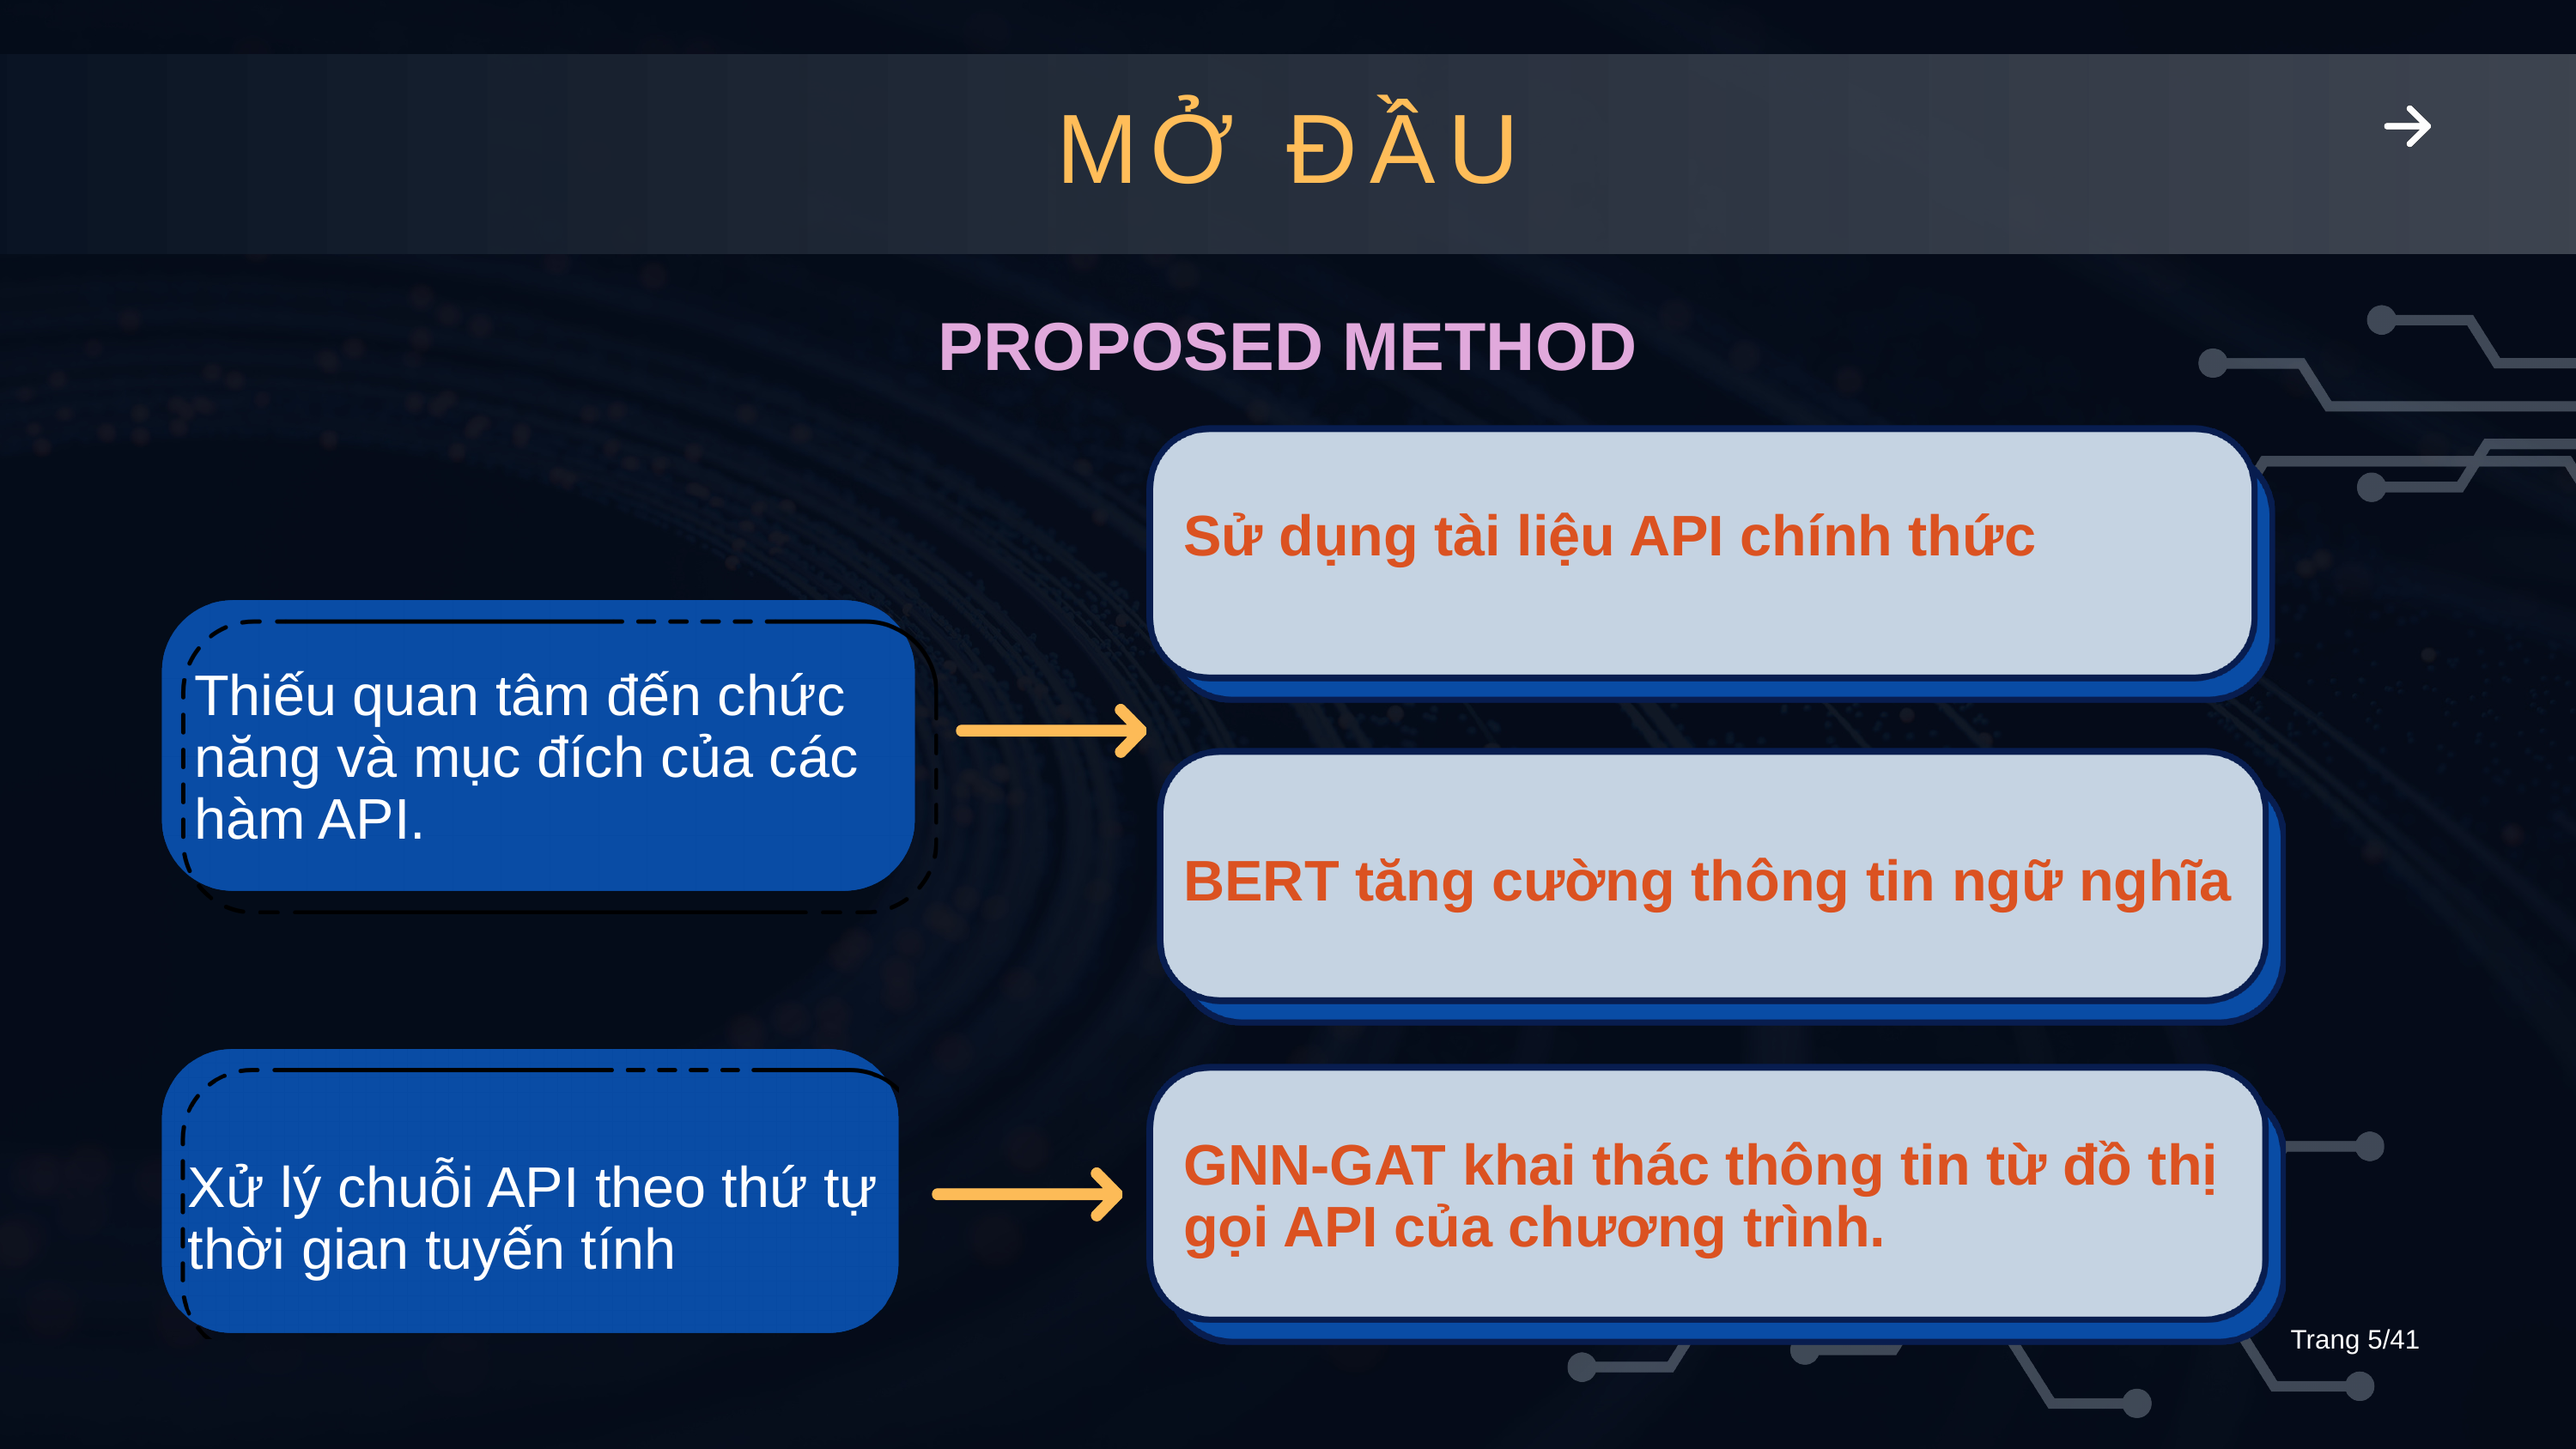

MỞ ĐẦU

PROPOSED METHOD

Sử dụng tài liệu API chính thức

Thiếu quan tâm đến chức năng và mục đích của các hàm API.

BERT tăng cường thông tin ngữ nghĩa

Xử lý chuỗi API theo thứ tự thời gian tuyến tính

GNN-GAT khai thác thông tin từ đồ thị  gọi API của chương trình.

Trang 5/41